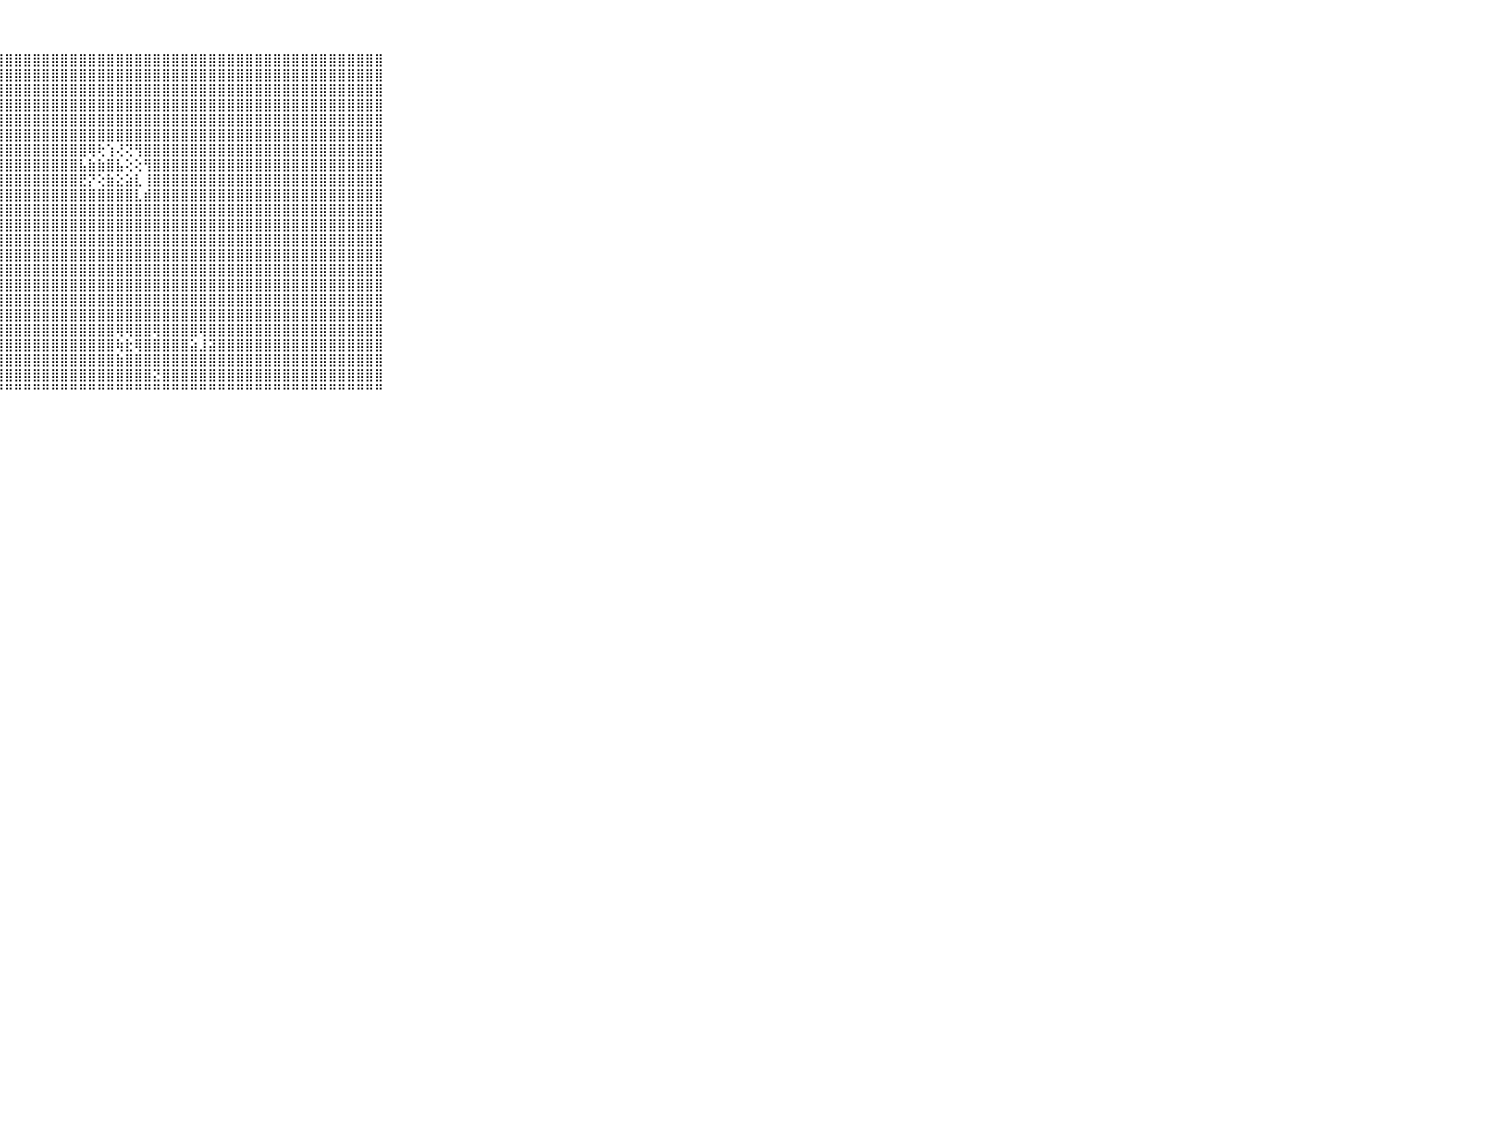

⠀⠀⠀⠀⠀⠀⠀⠀⠀⠀⠀⣿⣿⣿⣿⣿⣿⢕⢱⣿⣿⣿⣿⣿⣿⣿⣿⣿⣿⣿⣿⣿⣿⣿⣿⣿⣿⣿⣿⣿⣿⣿⣿⣿⣿⣿⣿⣿⣿⣿⣿⣿⣿⣿⣿⣿⣿⣿⣿⣿⣿⣿⣿⣿⣿⣿⣿⣿⣿⠀⠀⠀⠀⠀⠀⠀⠀⠀⠀⠀⠀
⠀⠀⠀⠀⠀⠀⠀⠀⠀⠀⠀⣿⣿⣿⣿⣿⣿⢕⢕⣿⣿⣿⣿⣿⣿⣿⣿⣿⣿⣿⣿⣿⣿⣿⣿⣿⣿⣿⣿⣿⣿⣿⣿⣿⣿⣿⣿⣿⣿⣿⣿⣿⣿⣿⣿⣿⣿⣿⣿⣿⣿⣿⣿⣿⣿⣿⣿⣿⣿⠀⠀⠀⠀⠀⠀⠀⠀⠀⠀⠀⠀
⠀⠀⠀⠀⠀⠀⠀⠀⠀⠀⠀⣿⣿⣿⣿⣿⣿⢕⢱⣿⣿⣿⣿⣿⣿⣿⣿⣿⣿⣿⣿⣿⣿⣿⣿⣿⣿⣿⣿⣿⣿⣿⣿⣿⣿⣿⣿⣿⣿⣿⣿⣿⣿⣿⣿⣿⣿⣿⣿⣿⣿⣿⣿⣿⣿⣿⣿⣿⣿⠀⠀⠀⠀⠀⠀⠀⠀⠀⠀⠀⠀
⠀⠀⠀⠀⠀⠀⠀⠀⠀⠀⠀⣿⣿⣿⣿⣿⣿⢕⢕⣿⣿⣿⣿⣿⣿⣿⣿⣿⣿⣿⣿⣿⣿⣿⣿⣿⣿⣿⣿⣿⣿⣿⣿⣿⣿⣿⣿⣿⣿⣿⣿⣿⣿⣿⣿⣿⣿⣿⣿⣿⣿⣿⣿⣿⣿⣿⣿⣿⣿⠀⠀⠀⠀⠀⠀⠀⠀⠀⠀⠀⠀
⠀⠀⠀⠀⠀⠀⠀⠀⠀⠀⠀⣿⣿⣿⣿⣿⣿⢕⢕⣿⣿⣿⣿⣿⣿⣿⣿⣿⣿⣿⣿⣿⣿⣿⣿⣿⣿⣿⣿⣿⣿⣿⣿⣿⣿⣿⣿⣿⣿⣿⣿⣿⣿⣿⣿⣿⣿⣿⣿⣿⣿⣿⣿⣿⣿⣿⣿⣿⣿⠀⠀⠀⠀⠀⠀⠀⠀⠀⠀⠀⠀
⠀⠀⠀⠀⠀⠀⠀⠀⠀⠀⠀⣿⣿⣿⣿⣿⣿⢕⢕⣿⣿⣿⣿⣿⣿⣿⣿⣿⣿⣿⣿⣿⣿⣿⣿⣿⣿⣿⣿⣿⣿⣿⣿⣿⣿⣿⣿⣿⣿⣿⣿⣿⣿⣿⣿⣿⣿⣿⣿⣿⣿⣿⣿⣿⣿⣿⣿⣿⣿⠀⠀⠀⠀⠀⠀⠀⠀⠀⠀⠀⠀
⠀⠀⠀⠀⠀⠀⠀⠀⠀⠀⠀⣿⣿⣿⣿⣿⣿⡇⢕⣿⣿⣿⣿⣿⣿⣿⣿⣿⣿⣿⣿⣿⣿⣿⣿⣿⣿⢿⢗⢱⢜⢝⢻⣿⣿⣿⣿⣿⣿⣿⣿⣿⣿⣿⣿⣿⣿⣿⣿⣿⣿⣿⣿⣿⣿⣿⣿⣿⣿⠀⠀⠀⠀⠀⠀⠀⠀⠀⠀⠀⠀
⠀⠀⠀⠀⠀⠀⠀⠀⠀⠀⠀⣿⣿⣿⣿⣿⣿⡇⢕⣿⣿⣿⣿⣿⣿⣿⣿⣿⣿⣿⣿⣿⣿⣿⣿⣿⣧⣷⣷⣿⣧⢕⢕⢻⣿⣿⣿⣿⣿⣿⣿⣿⣿⣿⣿⣿⣿⣿⣿⣿⣿⣿⣿⣿⣿⣿⣿⣿⣿⠀⠀⠀⠀⠀⠀⠀⠀⠀⠀⠀⠀
⠀⠀⠀⠀⠀⠀⠀⠀⠀⠀⠀⣿⣿⣿⣿⣿⣿⡇⢕⣿⣿⣿⣿⣿⣿⣿⣿⣿⣿⣿⣿⣿⣿⣿⣿⣿⣟⡝⢕⣷⣕⣵⣇⢸⣿⣿⣿⣿⣿⣿⣿⣿⣿⣿⣿⣿⣿⣿⣿⣿⣿⣿⣿⣿⣿⣿⣿⣿⣿⠀⠀⠀⠀⠀⠀⠀⠀⠀⠀⠀⠀
⠀⠀⠀⠀⠀⠀⠀⠀⠀⠀⠀⣿⣿⣿⣿⣿⣿⡇⢕⣿⣿⣿⣿⣿⣿⣿⣿⣿⣿⣿⣿⣿⣿⣿⣿⣿⣿⣿⣿⣿⣿⣿⣇⣾⣿⣿⣿⣿⣿⣿⣿⣿⣿⣿⣿⣿⣿⣿⣿⣿⣿⣿⣿⣿⣿⣿⣿⣿⣿⠀⠀⠀⠀⠀⠀⠀⠀⠀⠀⠀⠀
⠀⠀⠀⠀⠀⠀⠀⠀⠀⠀⠀⣿⣿⣿⣿⣿⣿⡇⢕⣿⣿⣿⣿⣿⣿⣿⣿⣿⣿⣿⣿⣿⣿⣿⣿⣿⣿⣿⣿⣿⣿⣿⣿⣿⣿⣿⣿⣿⣿⣿⣿⣿⣿⣿⣿⣿⣿⣿⣿⣿⣿⣿⣿⣿⣿⣿⣿⣿⣿⠀⠀⠀⠀⠀⠀⠀⠀⠀⠀⠀⠀
⠀⠀⠀⠀⠀⠀⠀⠀⠀⠀⠀⣿⣿⣿⣿⣿⣿⡇⢕⣿⣿⣿⣿⣿⣿⣿⣿⣿⣿⣿⣿⣿⣿⣿⣿⣿⣿⣿⣿⣿⣿⣿⣿⣿⣿⣿⣿⣿⣿⣿⣿⣿⣿⣿⣿⣿⣿⣿⣿⣿⣿⣿⣿⣿⣿⣿⣿⣿⣿⠀⠀⠀⠀⠀⠀⠀⠀⠀⠀⠀⠀
⠀⠀⠀⠀⠀⠀⠀⠀⠀⠀⠀⣿⣿⣿⣿⣿⣿⡇⢕⣿⣿⣿⣿⣿⣿⣿⣿⣿⣿⣿⣿⣿⣿⣿⣿⣿⣿⣿⣿⣿⣿⣿⣿⣿⣿⣿⣿⣿⣿⣿⣿⣿⣿⣿⣿⣿⣿⣿⣿⣿⣿⣿⣿⣿⣿⣿⣿⣿⣿⠀⠀⠀⠀⠀⠀⠀⠀⠀⠀⠀⠀
⠀⠀⠀⠀⠀⠀⠀⠀⠀⠀⠀⣿⣿⣿⣿⣿⣿⡇⢕⣿⣿⣿⣿⣿⣿⣿⣿⣿⣿⣿⣿⣿⣿⣿⣿⣿⣿⣿⣿⣿⣿⣿⣿⣿⣿⣿⣿⣿⣿⣿⣿⣿⣿⣿⣿⣿⣿⣿⣿⣿⣿⣿⣿⣿⣿⣿⣿⣿⣿⠀⠀⠀⠀⠀⠀⠀⠀⠀⠀⠀⠀
⠀⠀⠀⠀⠀⠀⠀⠀⠀⠀⠀⣿⣿⣿⣿⣿⣿⡇⢕⣽⣿⣿⣿⣿⣿⣿⣿⣿⣿⣿⣿⣿⣿⣿⣿⣿⣿⣿⣿⣿⣿⣿⣿⣿⣿⣿⣿⣿⣿⣿⣿⣿⣿⣿⣿⣿⣿⣿⣿⣿⣿⣿⣿⣿⣿⣿⣿⣿⣿⠀⠀⠀⠀⠀⠀⠀⠀⠀⠀⠀⠀
⠀⠀⠀⠀⠀⠀⠀⠀⠀⠀⠀⣿⣿⣿⣿⣿⣿⡇⢕⣿⣿⣿⣿⣿⣿⣿⣿⣿⣿⣿⣿⣿⣿⣿⣿⣿⣿⣿⣿⣿⣿⣿⣿⣿⣿⣿⣿⣿⣿⣿⣿⣿⣿⣿⣿⣿⣿⣿⣿⣿⣿⣿⣿⣿⣿⣿⣿⣿⣿⠀⠀⠀⠀⠀⠀⠀⠀⠀⠀⠀⠀
⠀⠀⠀⠀⠀⠀⠀⠀⠀⠀⠀⣿⣿⣿⣿⣿⣿⡇⢕⣿⣿⣿⣿⣿⣿⣿⣿⣿⣿⣿⣿⣿⣿⣿⣿⣿⣿⣿⣿⣿⣿⣿⣿⣿⣿⣿⣿⣿⣿⣿⣿⣿⣿⣿⣿⣿⣿⣿⣿⣿⣿⣿⣿⣿⣿⣿⣿⣿⣿⠀⠀⠀⠀⠀⠀⠀⠀⠀⠀⠀⠀
⠀⠀⠀⠀⠀⠀⠀⠀⠀⠀⠀⣿⣿⣿⣿⣿⣿⡇⢕⣿⣿⣿⣿⣿⣿⣿⣿⣿⣿⣿⣿⣿⣿⣿⣿⣿⣿⣿⣿⣿⣿⣿⣿⣿⣿⣿⣿⣿⣿⣿⣿⣿⣿⣿⣿⣿⣿⣿⣿⣿⣿⣿⣿⣿⣿⣿⣿⣿⣿⠀⠀⠀⠀⠀⠀⠀⠀⠀⠀⠀⠀
⠀⠀⠀⠀⠀⠀⠀⠀⠀⠀⠀⣿⣿⣿⣿⣿⣿⡇⢕⣿⣿⣿⣿⣿⣿⣿⣿⣿⣿⣿⣿⣿⣿⣿⣿⣿⣿⣿⣿⣿⢿⢿⣿⣿⢿⣿⣿⣿⣿⢿⣿⣿⣿⣿⣿⣿⣿⣿⣿⣿⣿⣿⣿⣿⣿⣿⣿⣿⣿⠀⠀⠀⠀⠀⠀⠀⠀⠀⠀⠀⠀
⠀⠀⠀⠀⠀⠀⠀⠀⠀⠀⠀⣿⣿⣿⣿⣿⣿⡇⢕⣿⣿⣿⣿⣿⣿⣿⣿⣿⣿⣿⣿⣿⣿⣿⣿⣿⣿⣿⣿⣿⢷⣗⢿⣿⣿⣿⣿⣿⣵⣸⣽⣿⣿⣿⣿⣿⣿⣿⣿⣿⣿⣿⣿⣿⣿⣿⣿⣿⣿⠀⠀⠀⠀⠀⠀⠀⠀⠀⠀⠀⠀
⠀⠀⠀⠀⠀⠀⠀⠀⠀⠀⠀⣿⣻⣿⣿⣿⣿⢇⢕⢿⣿⣿⣿⣿⣿⣿⣿⣿⣿⣿⣿⣿⣿⣿⣿⣿⣿⣿⣿⣿⣷⣿⣿⣿⣿⣿⣿⣿⣿⣿⣿⣿⣿⣿⣿⣿⣿⣿⣿⣿⣿⣿⣿⣿⣿⣿⣿⣿⣿⠀⠀⠀⠀⠀⠀⠀⠀⠀⠀⠀⠀
⠀⠀⠀⠀⠀⠀⠀⠀⠀⠀⠀⣿⣿⣿⣿⣿⣿⡇⢔⣽⣿⣿⣿⣿⣿⣿⣿⣿⣿⣿⣿⣿⣿⣿⣿⣿⣿⣿⣿⣿⣿⣿⣿⣿⣝⣿⣿⣿⣿⣿⣿⣿⣿⣿⣿⣿⣿⣿⣿⣿⣿⣿⣿⣿⣿⣿⣿⣿⣿⠀⠀⠀⠀⠀⠀⠀⠀⠀⠀⠀⠀
⠀⠀⠀⠀⠀⠀⠀⠀⠀⠀⠀⠛⠛⠛⠛⠛⠛⠑⠑⠙⠛⠛⠛⠛⠛⠛⠛⠛⠛⠛⠛⠛⠛⠛⠛⠛⠛⠛⠛⠛⠛⠛⠛⠛⠛⠛⠛⠛⠛⠛⠛⠛⠛⠛⠛⠛⠛⠛⠛⠛⠛⠛⠛⠛⠛⠛⠛⠛⠛⠀⠀⠀⠀⠀⠀⠀⠀⠀⠀⠀⠀